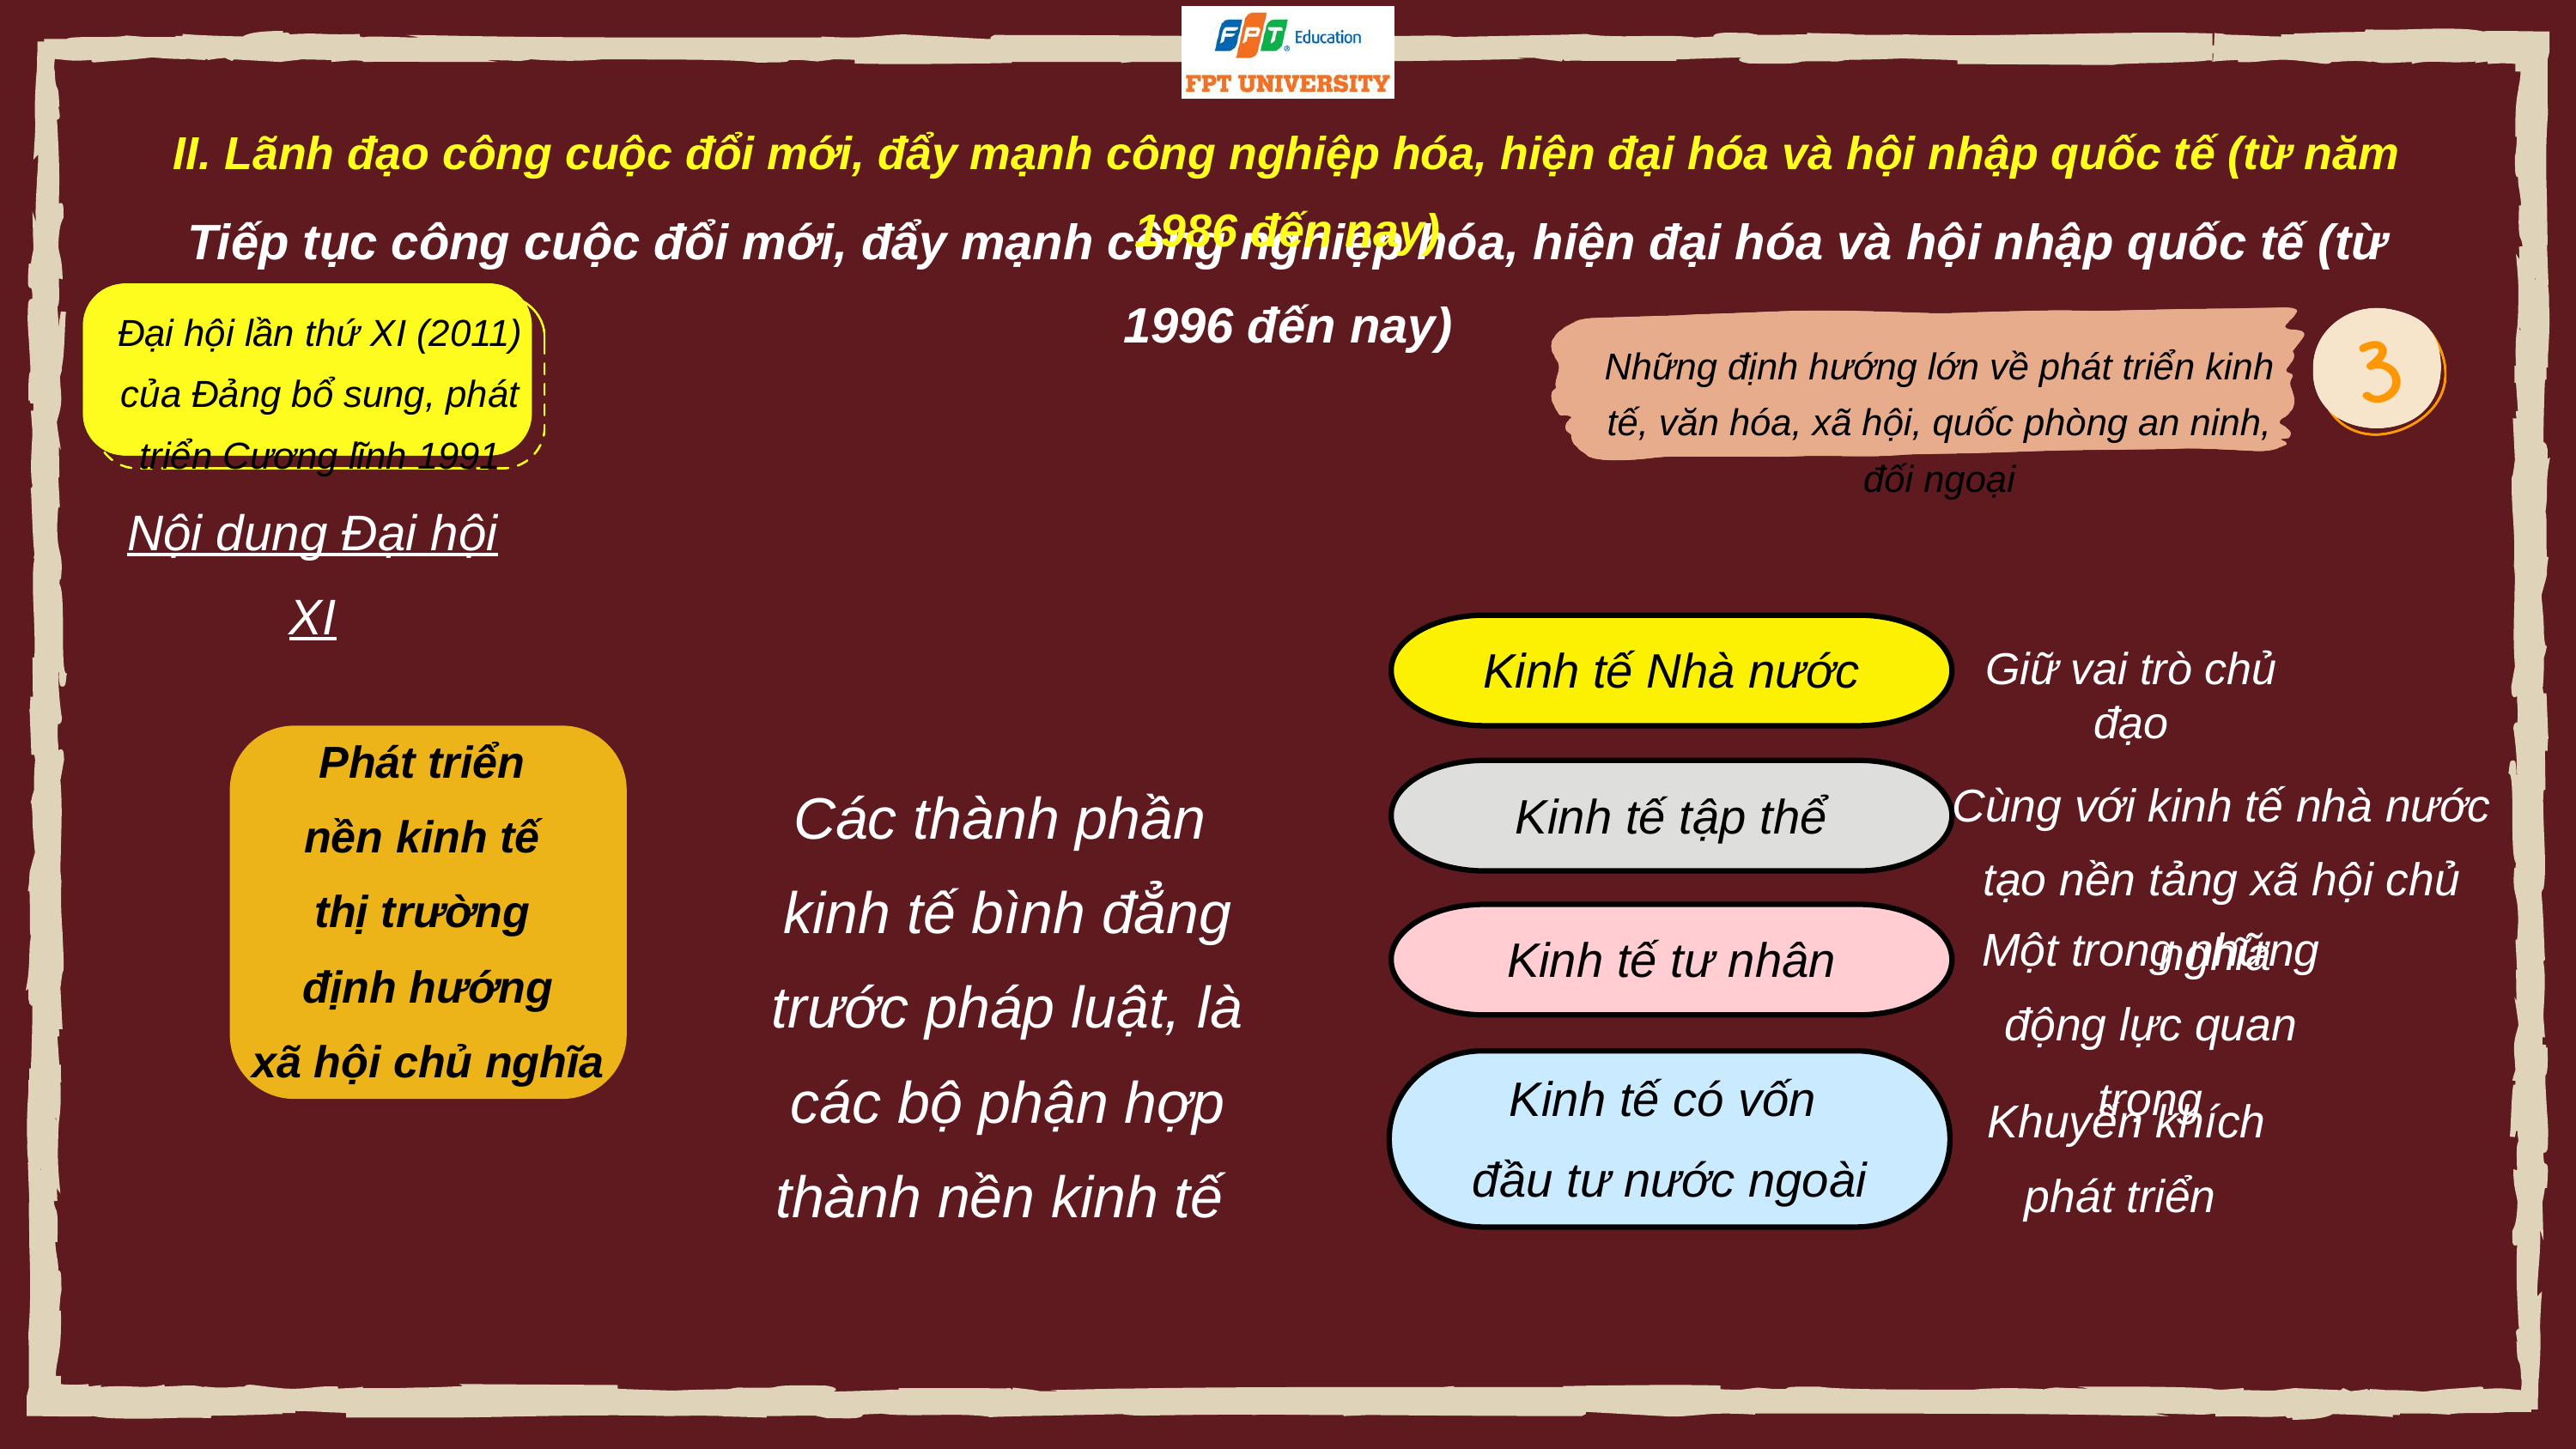

II. Lãnh đạo công cuộc đổi mới, đẩy mạnh công nghiệp hóa, hiện đại hóa và hội nhập quốc tế (từ năm 1986 đến nay)
Tiếp tục công cuộc đổi mới, đẩy mạnh công nghiệp hóa, hiện đại hóa và hội nhập quốc tế (từ 1996 đến nay)

Đại hội lần thứ XI (2011)
của Đảng bổ sung, phát triển Cương lĩnh 1991

Những định hướng lớn về phát triển kinh tế, văn hóa, xã hội, quốc phòng an ninh, đối ngoại
Nội dung Đại hội XI

Kinh tế Nhà nước
Giữ vai trò chủ đạo

Phát triển
nền kinh tế
thị trường
định hướng
 xã hội chủ nghĩa

Kinh tế tập thể
Các thành phần
kinh tế bình đẳng trước pháp luật, là các bộ phận hợp thành nền kinh tế
Cùng với kinh tế nhà nước tạo nền tảng xã hội chủ nghĩa

Kinh tế tư nhân
Một trong những động lực quan trọng

Kinh tế có vốn
đầu tư nước ngoài
Khuyến khích
phát triển